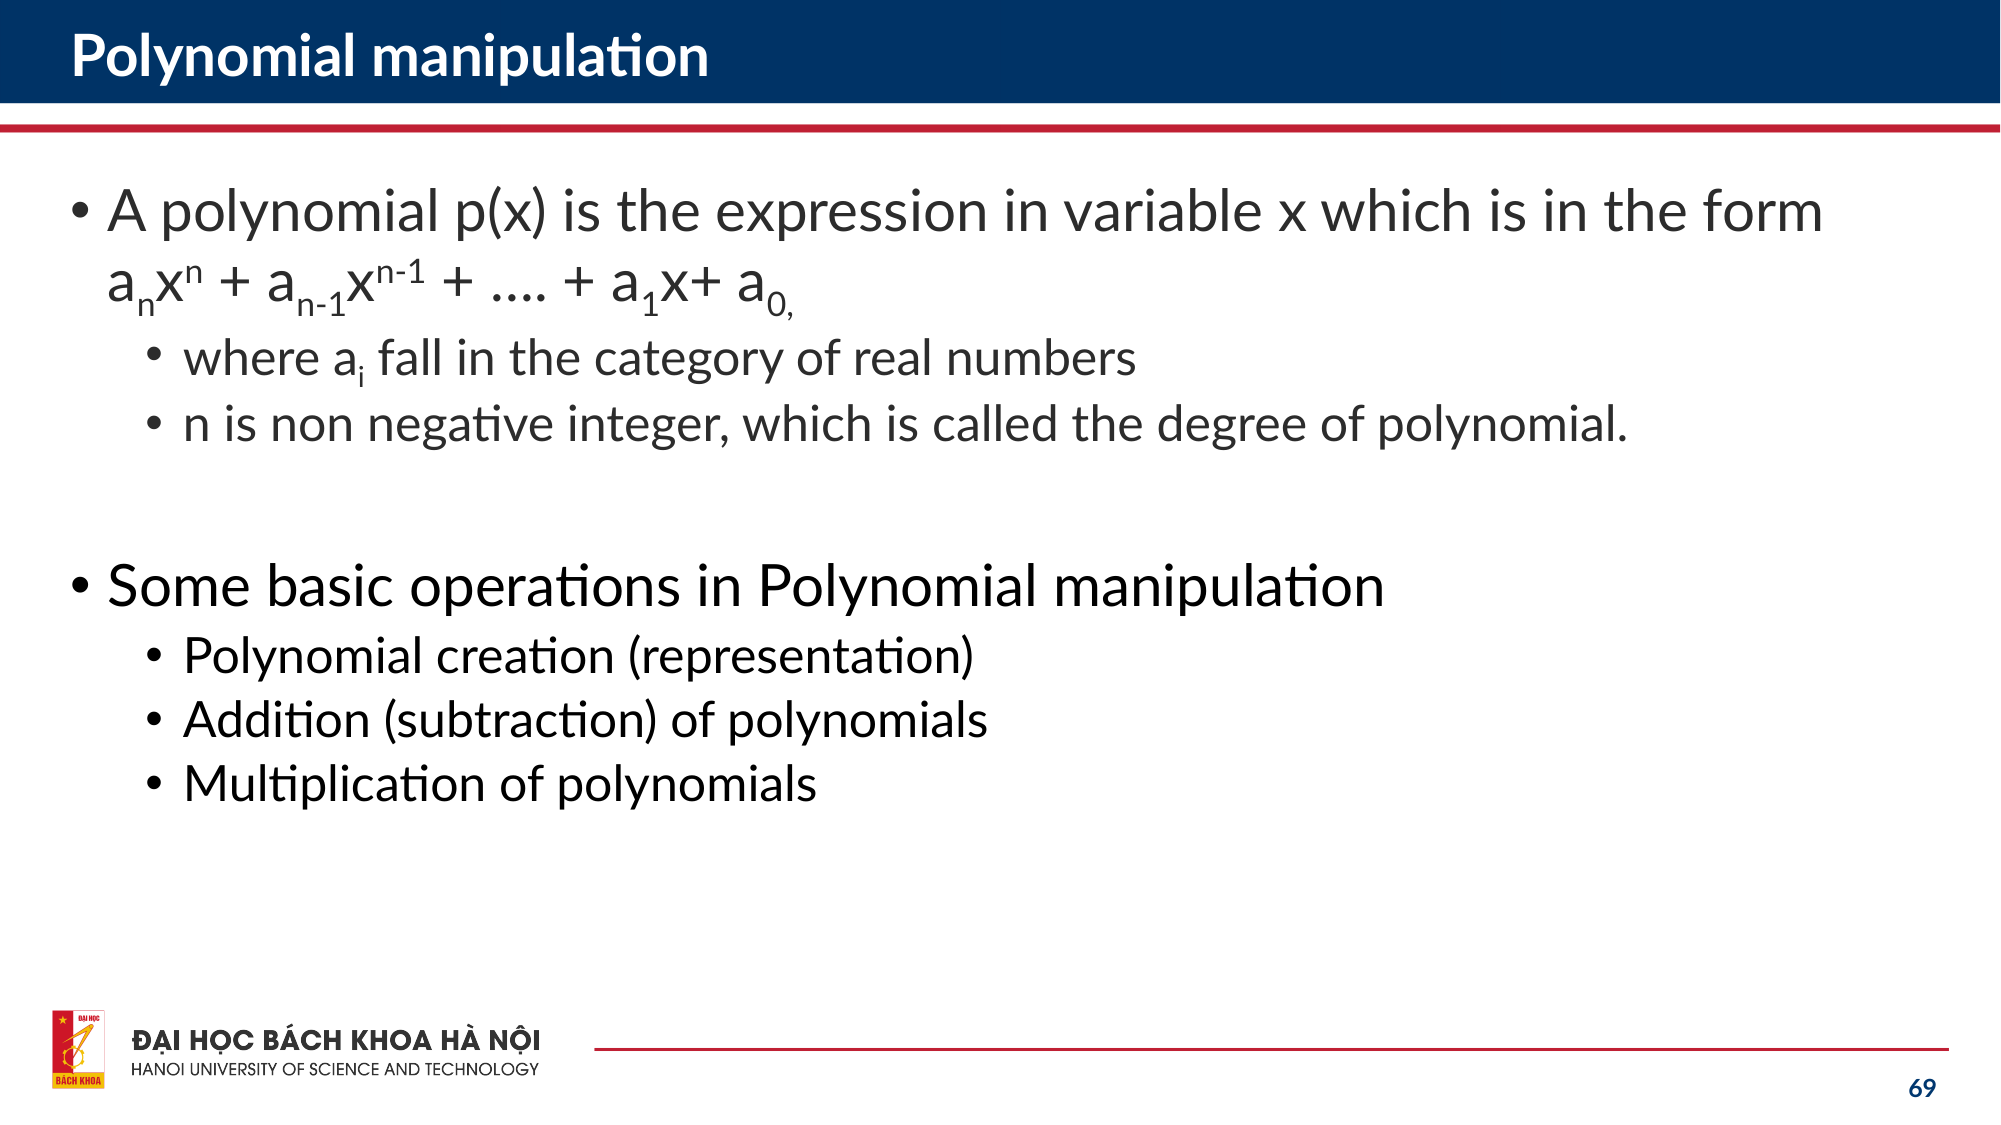

# Polynomial manipulation
A polynomial p(x) is the expression in variable x which is in the form anxn + an-1xn-1 + …. + a1x+ a0,
where ai fall in the category of real numbers
n is non negative integer, which is called the degree of polynomial.

Some basic operations in Polynomial manipulation
Polynomial creation (representation)
Addition (subtraction) of polynomials
Multiplication of polynomials

69